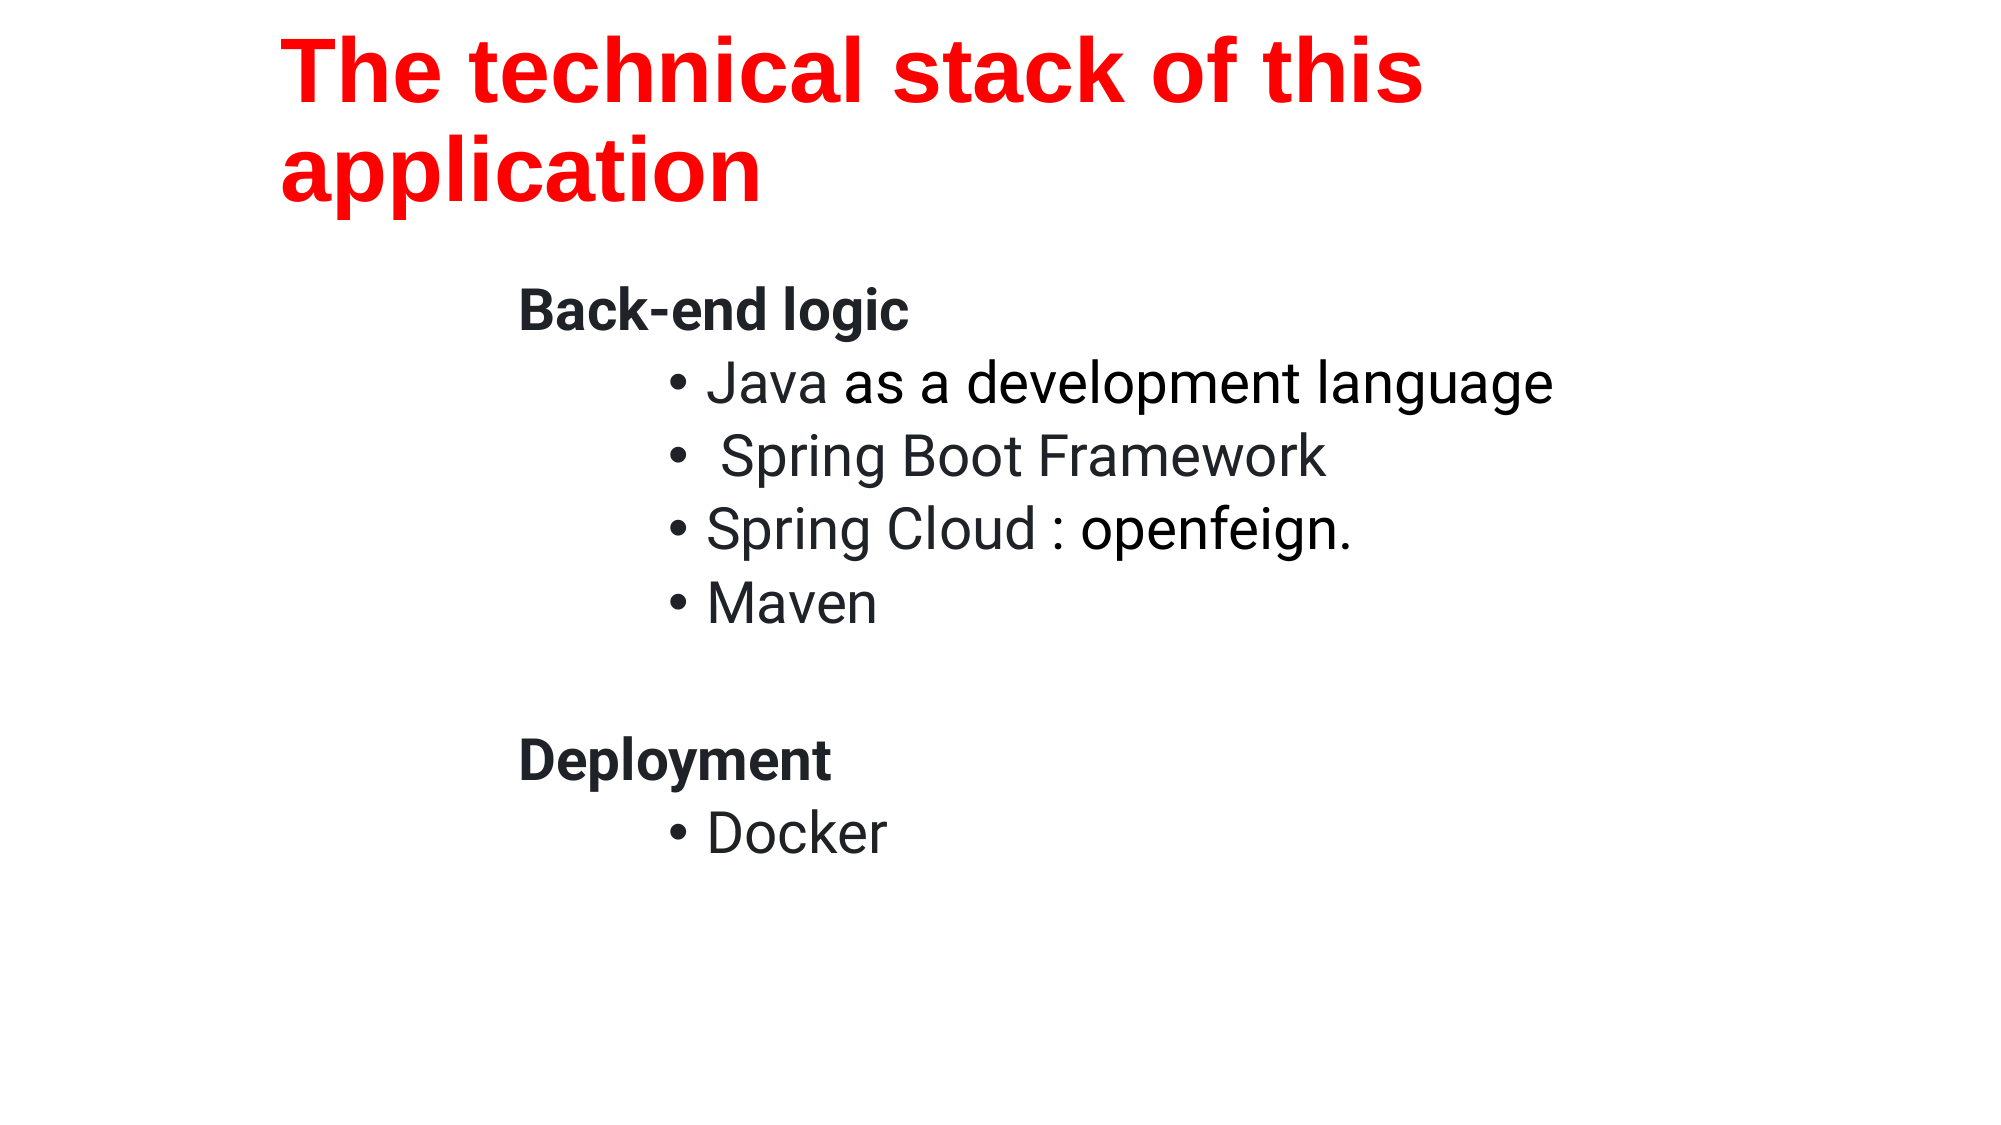

# The technical stack of this application
Back-end logic
Java as a development language
 Spring Boot Framework
Spring Cloud : openfeign.
Maven

Deployment
Docker